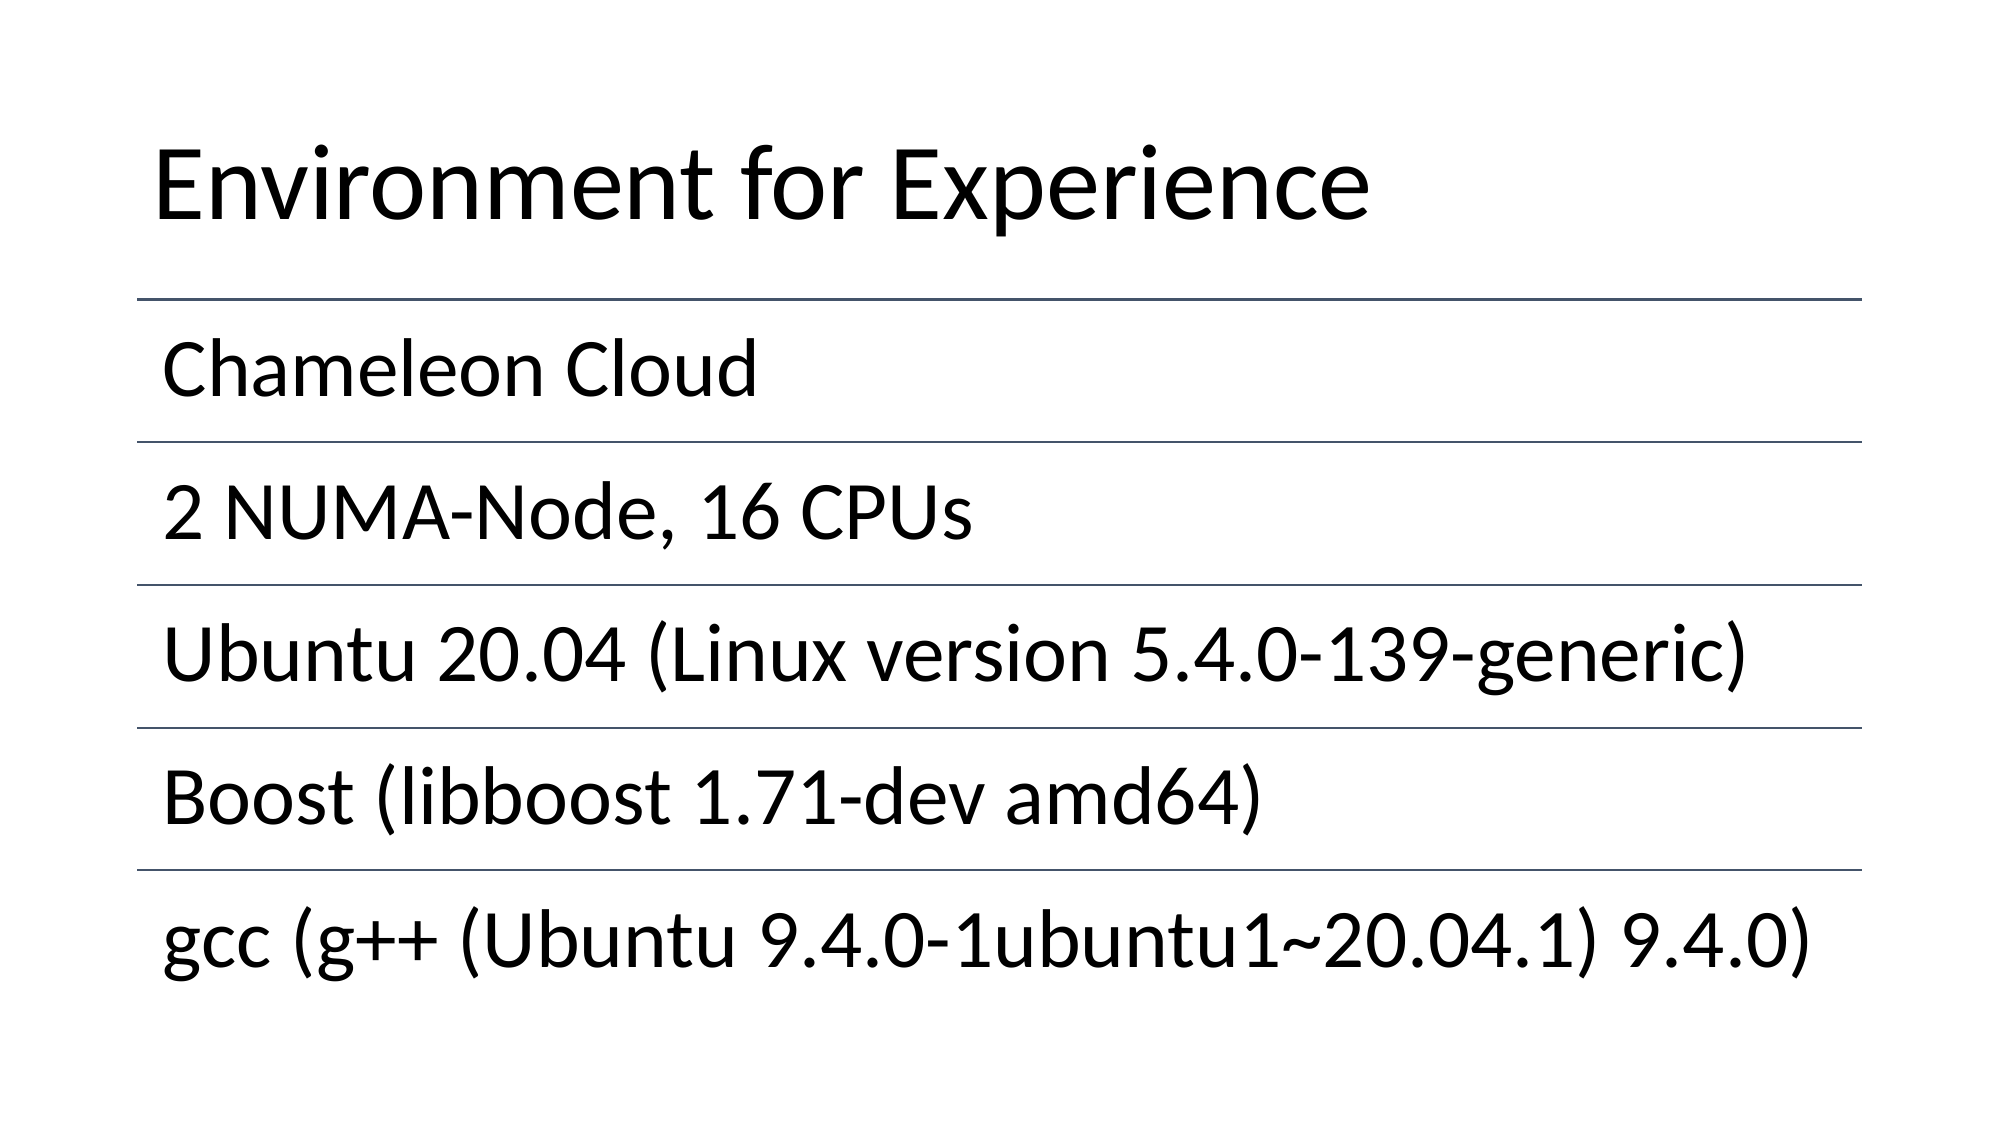

# Environment for Experience

Chameleon Cloud

2 NUMA-Node, 16 CPUs

Ubuntu 20.04 (Linux version 5.4.0-139-generic)

Boost (libboost 1.71-dev amd64)

gcc (g++ (Ubuntu 9.4.0-1ubuntu1~20.04.1) 9.4.0)